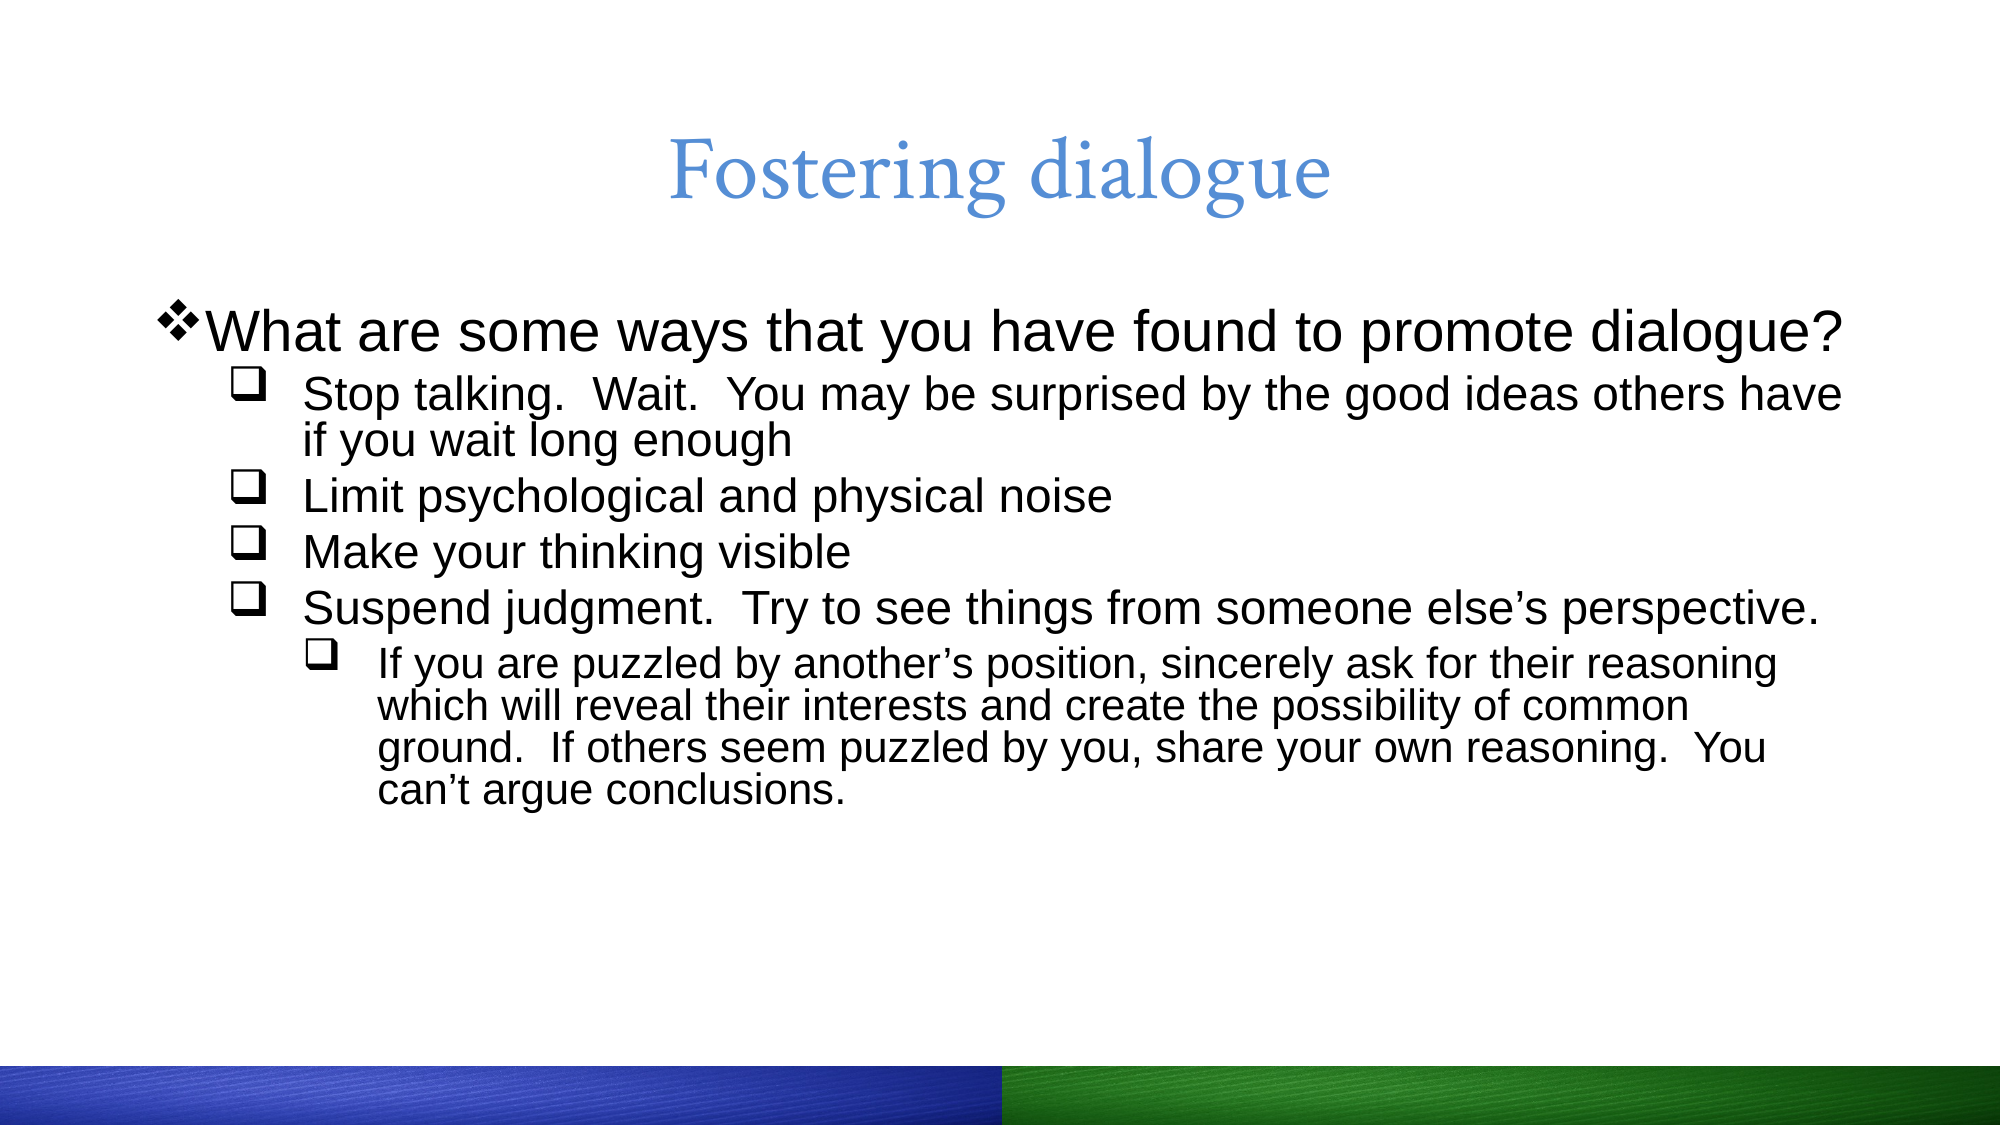

# Fostering dialogue
What are some ways that you have found to promote dialogue?
Stop talking.  Wait.  You may be surprised by the good ideas others have if you wait long enough
Limit psychological and physical noise
Make your thinking visible
Suspend judgment.  Try to see things from someone else’s perspective.
If you are puzzled by another’s position, sincerely ask for their reasoning which will reveal their interests and create the possibility of common ground.  If others seem puzzled by you, share your own reasoning.  You can’t argue conclusions.